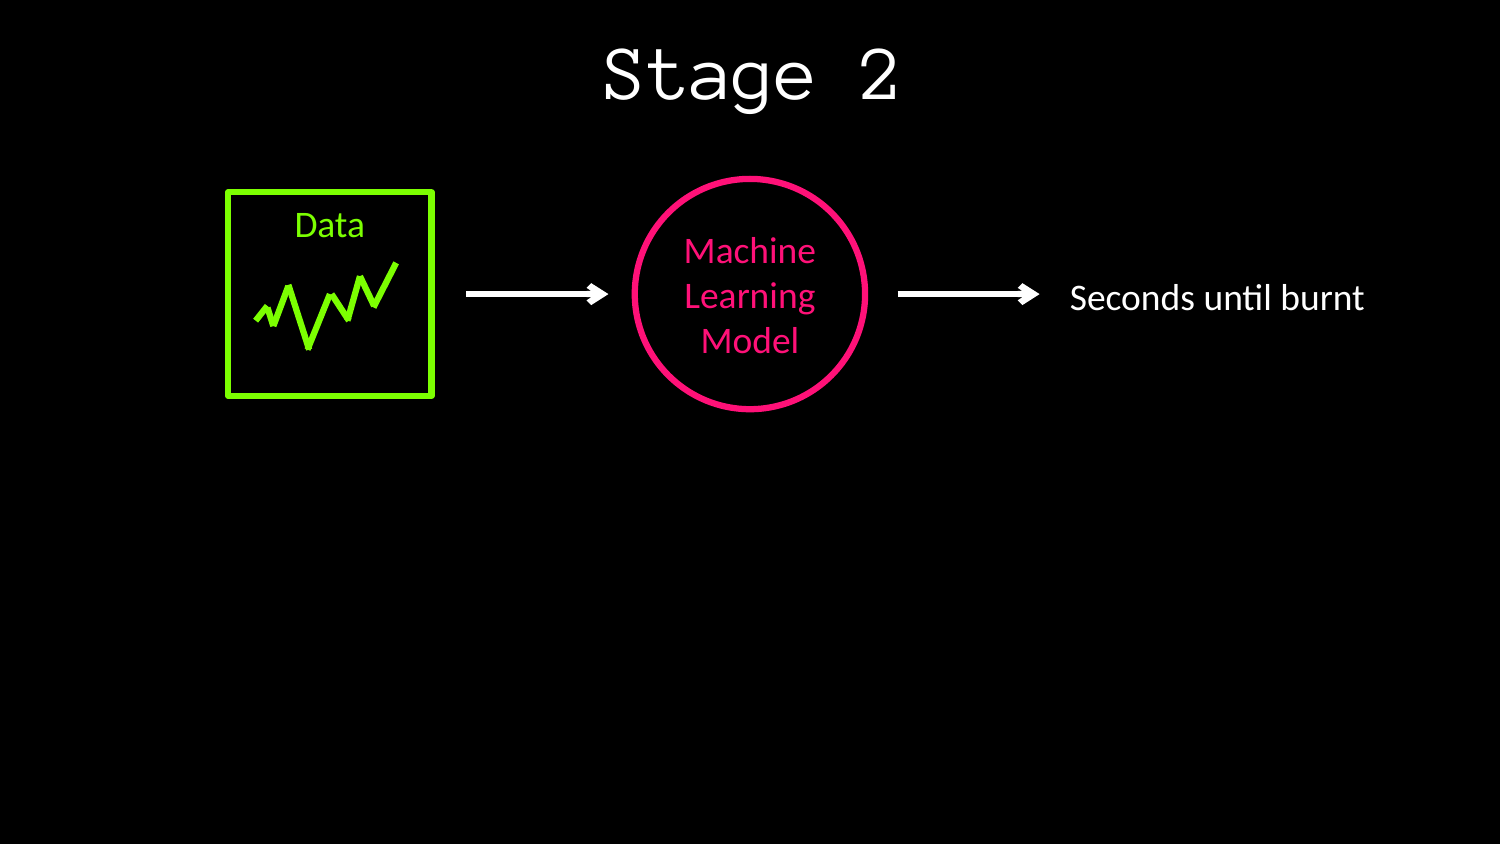

Stage 2
Machine Learning Model
Data
Seconds until burnt